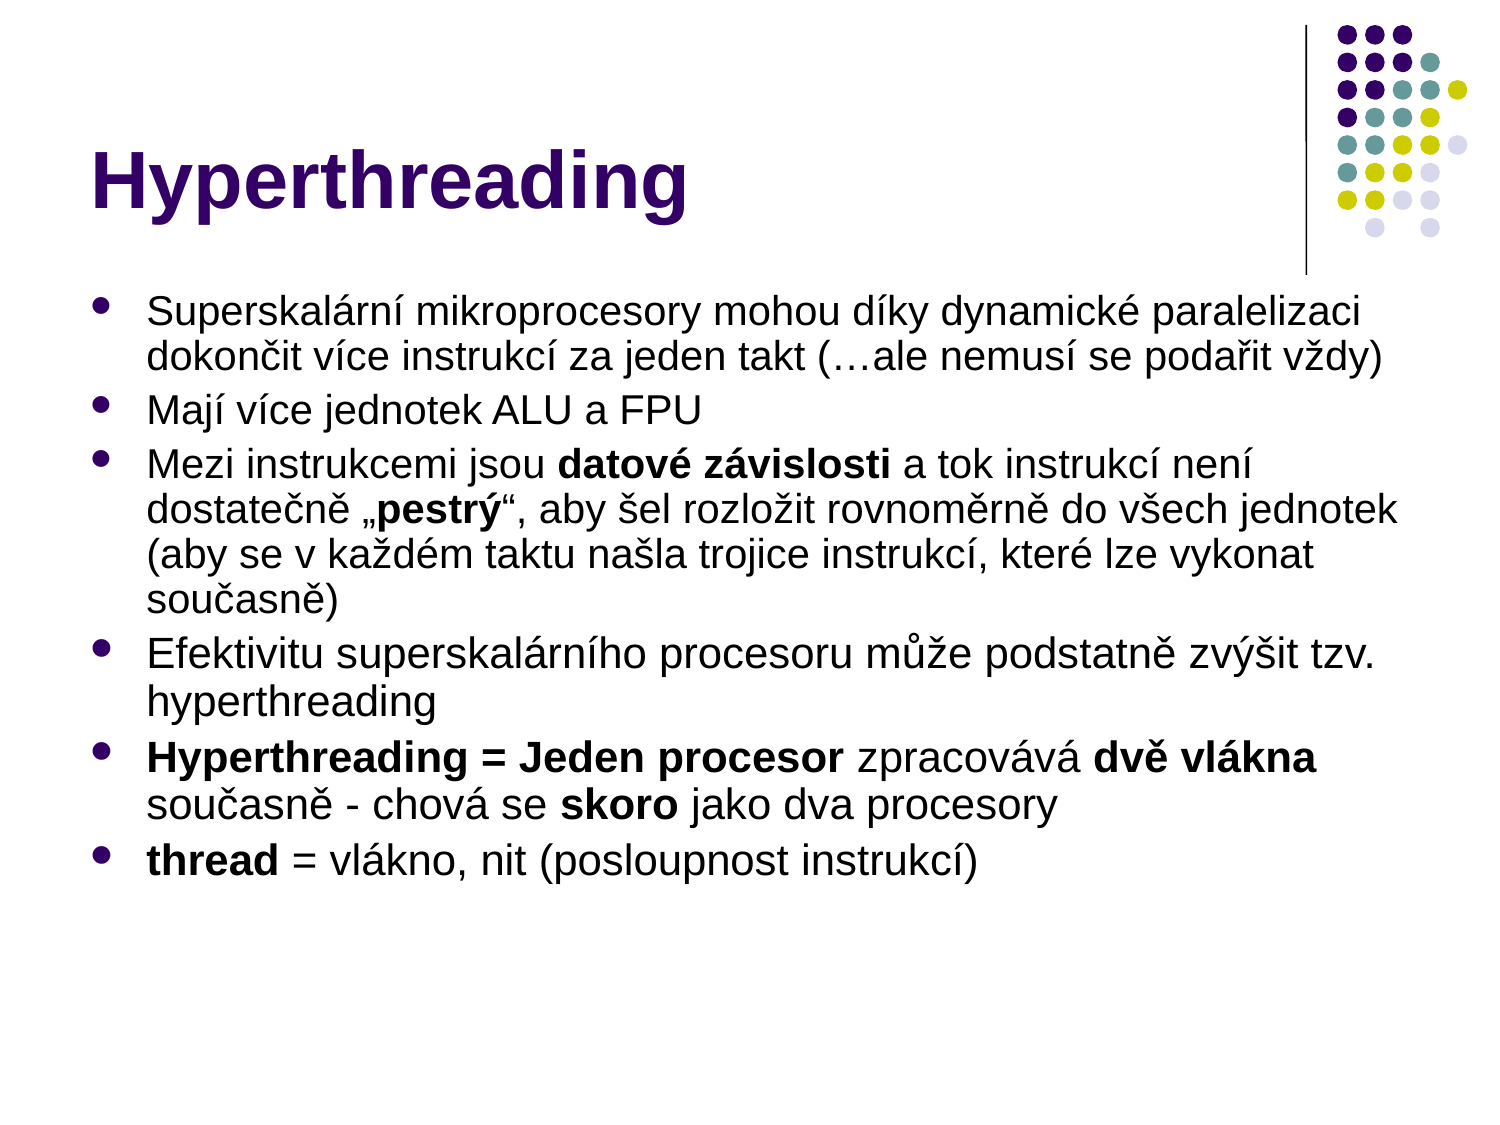

# Hyperthreading
Superskalární mikroprocesory mohou díky dynamické paralelizaci dokončit více instrukcí za jeden takt (…ale nemusí se podařit vždy)
Mají více jednotek ALU a FPU
Mezi instrukcemi jsou datové závislosti a tok instrukcí není dostatečně „pestrý“, aby šel rozložit rovnoměrně do všech jednotek (aby se v každém taktu našla trojice instrukcí, které lze vykonat současně)
Efektivitu superskalárního procesoru může podstatně zvýšit tzv. hyperthreading
Hyperthreading = Jeden procesor zpracovává dvě vlákna současně - chová se skoro jako dva procesory
thread = vlákno, nit (posloupnost instrukcí)